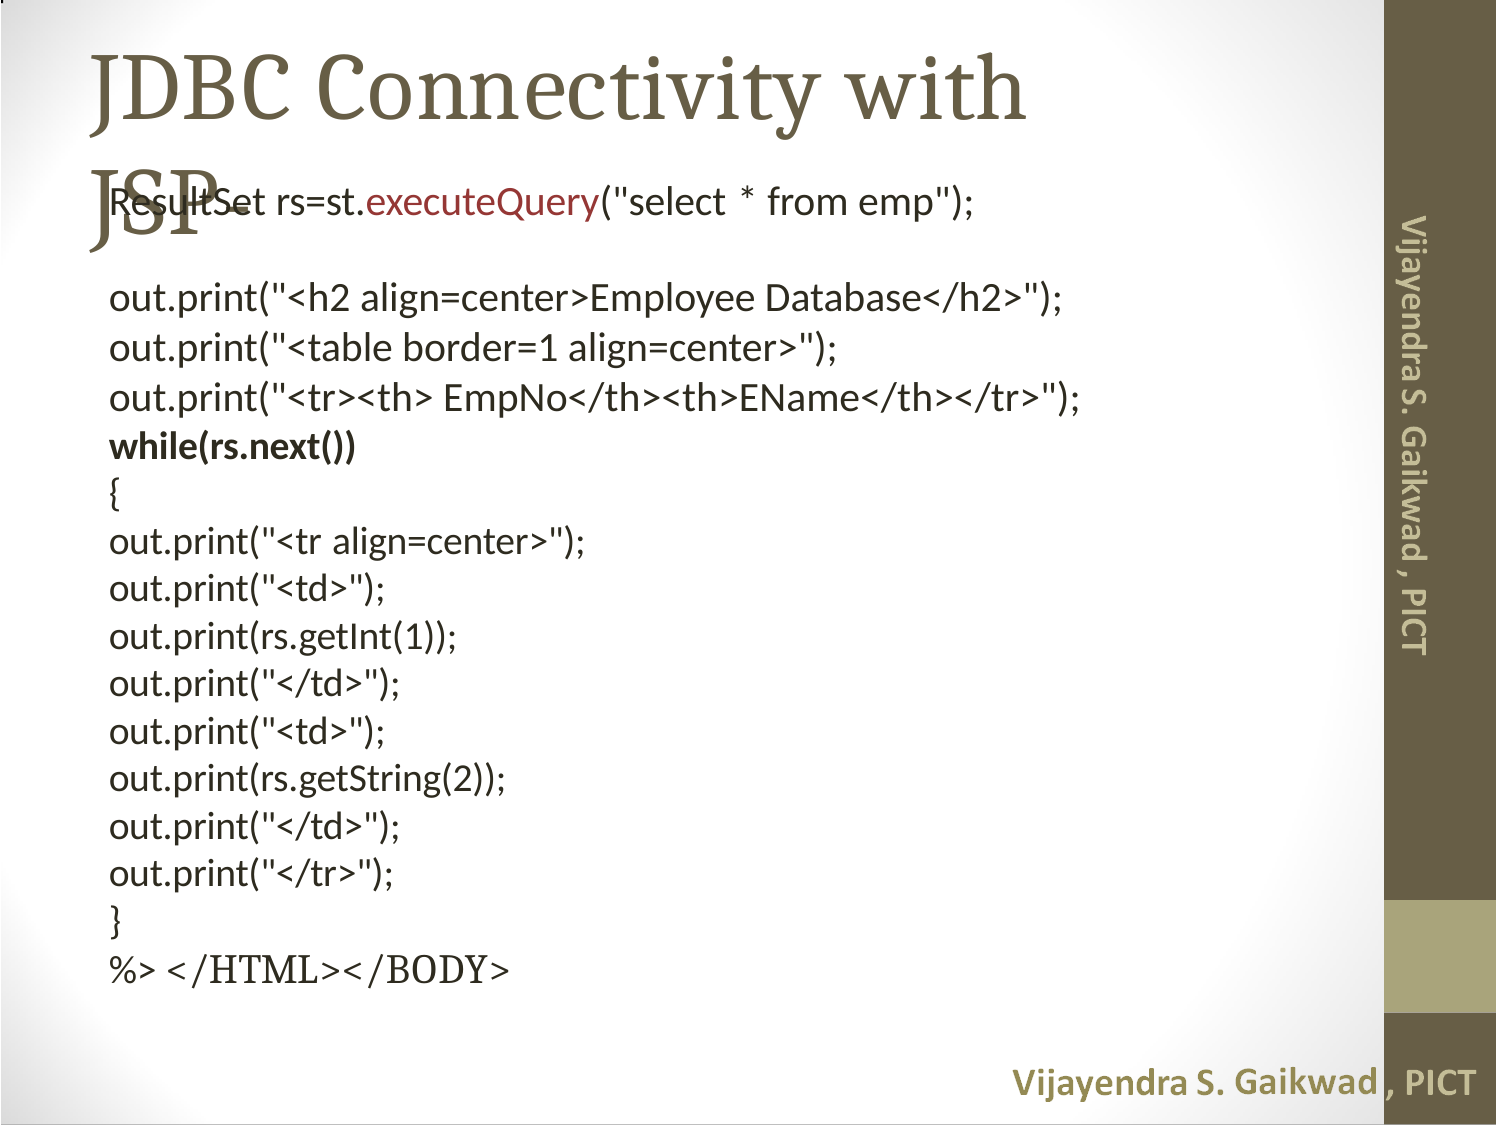

# JDBC Connectivity with JSP-
ResultSet rs=st.executeQuery("select * from emp");
out.print("<h2 align=center>Employee Database</h2>");  out.print("<table border=1 align=center>");  out.print("<tr><th> EmpNo</th><th>EName</th></tr>");  while(rs.next())
{
out.print("<tr align=center>");  out.print("<td>");  out.print(rs.getInt(1));  out.print("</td>");
out.print("<td>");  out.print(rs.getString(2));  out.print("</td>");
out.print("</tr>");
}
%> </HTML></BODY>